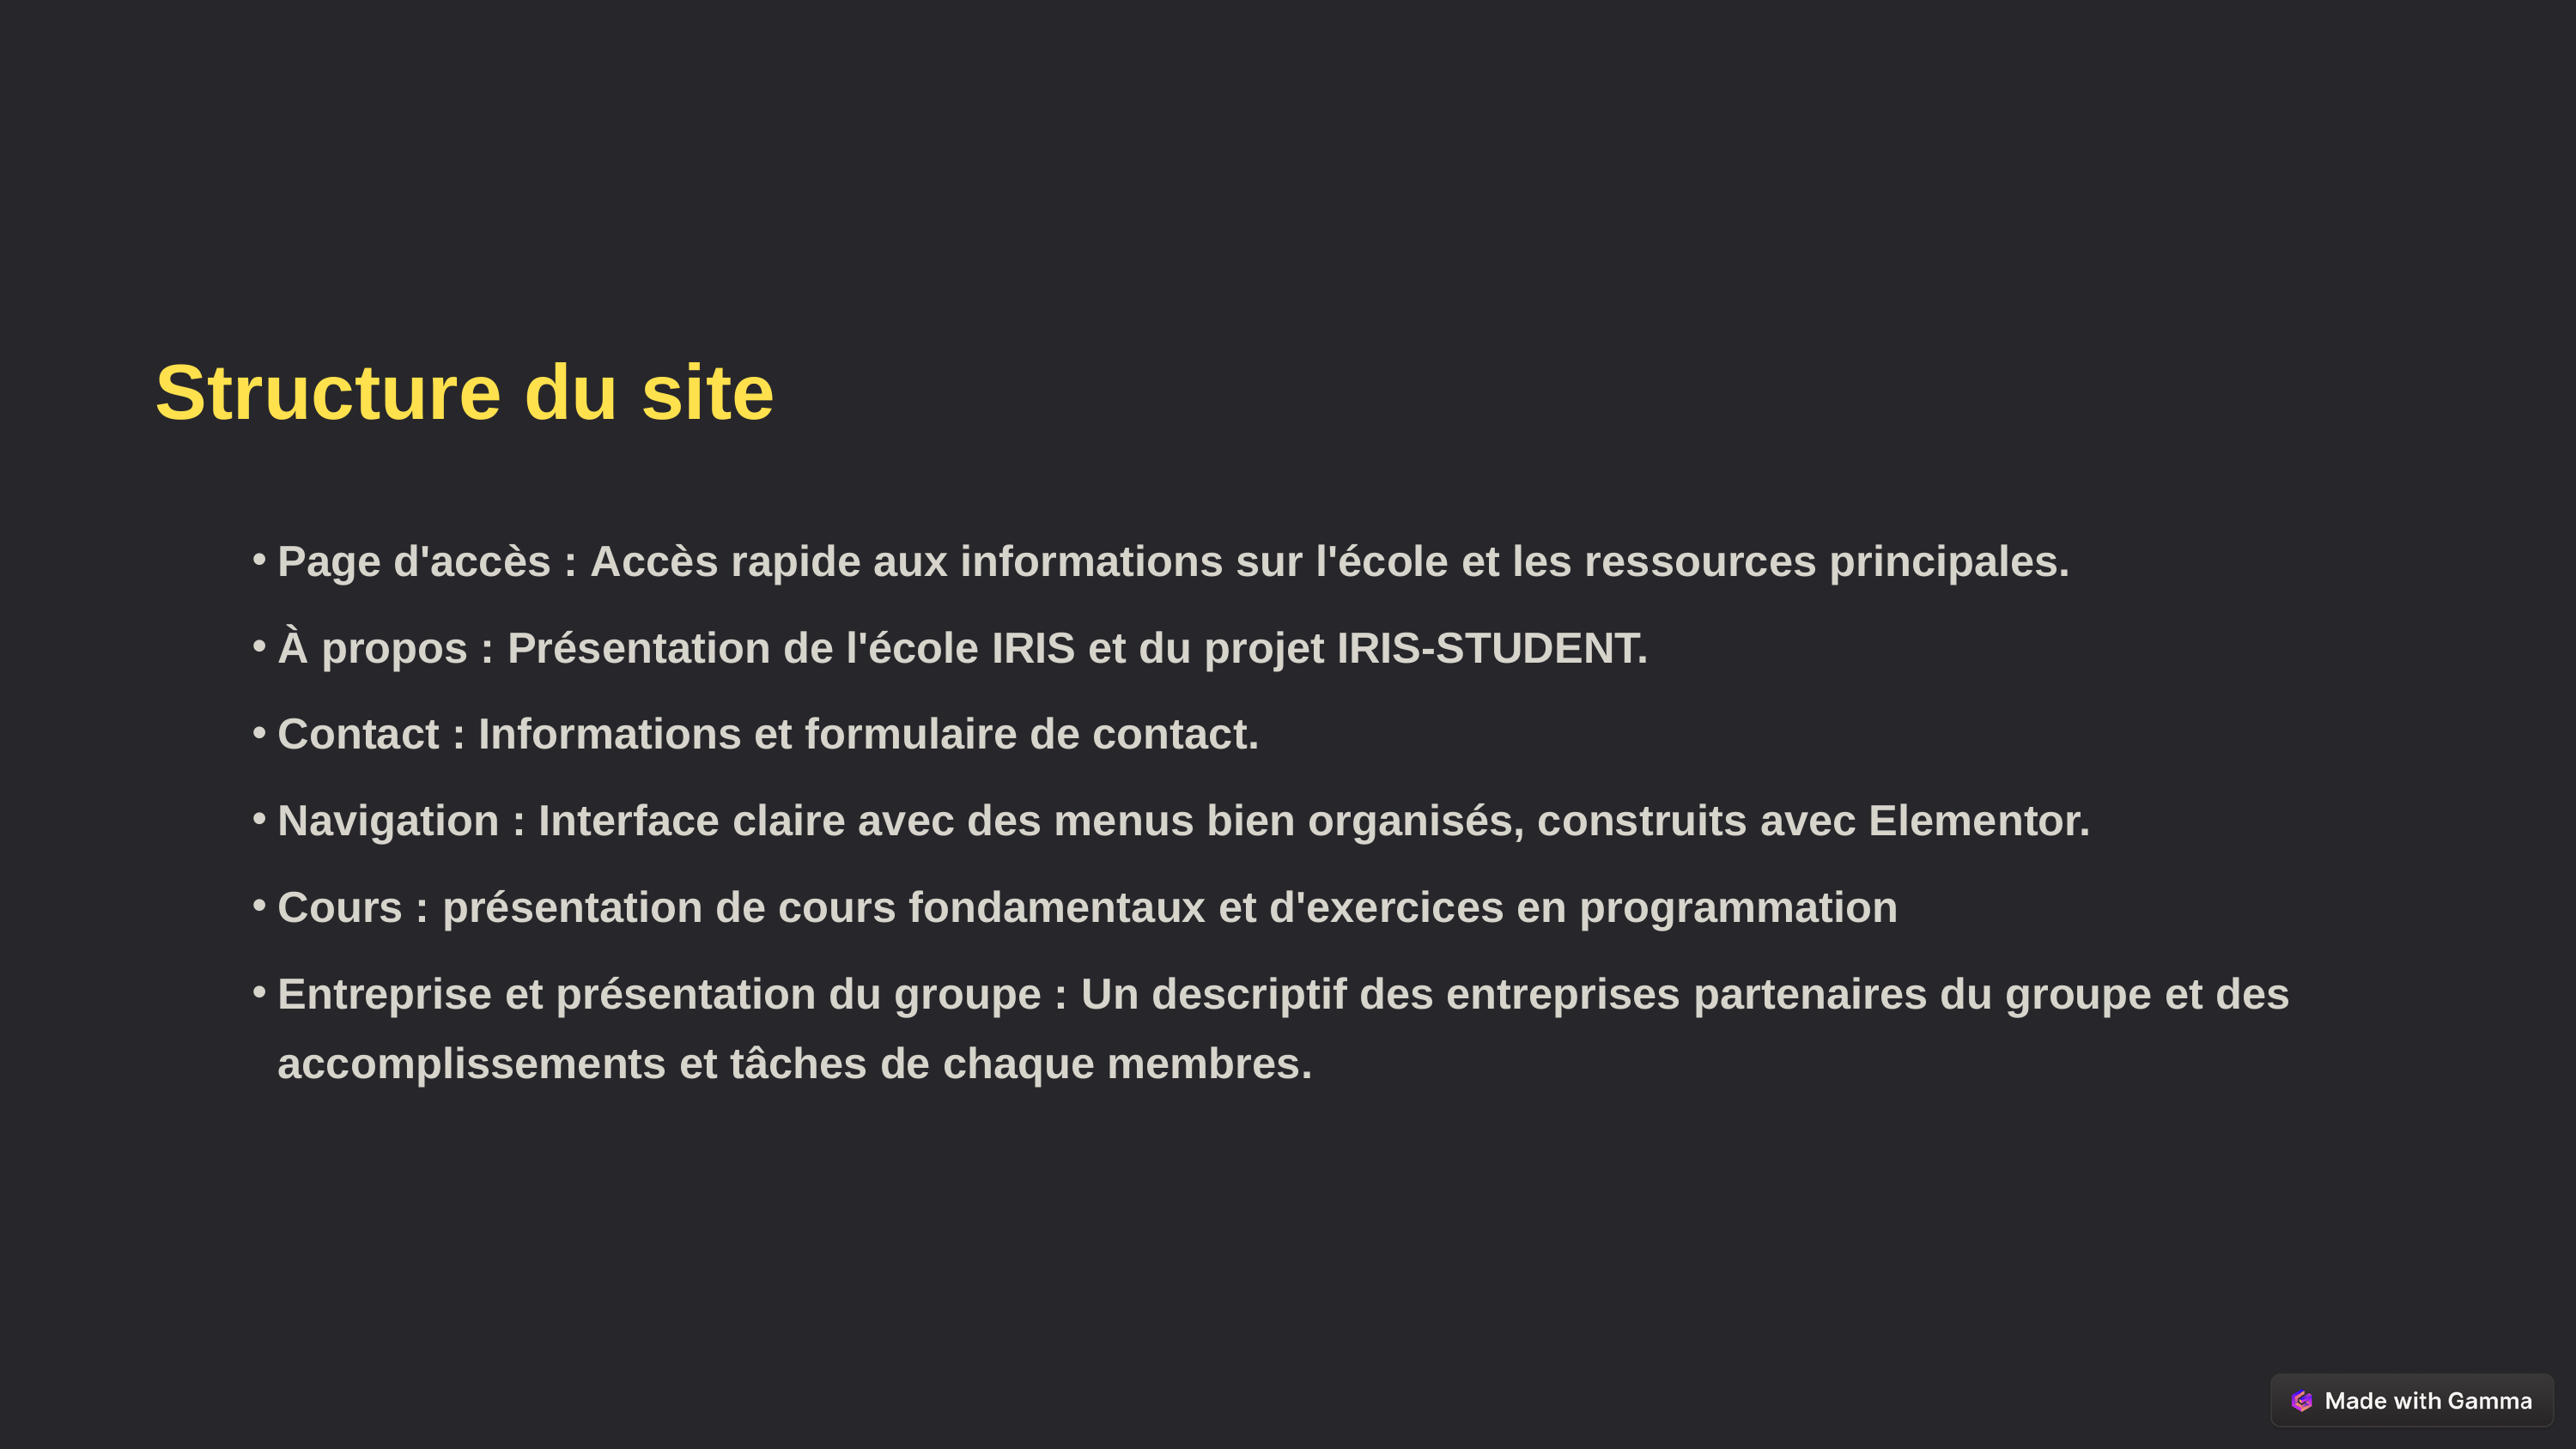

Structure du site
Page d'accès : Accès rapide aux informations sur l'école et les ressources principales.
À propos : Présentation de l'école IRIS et du projet IRIS-STUDENT.
Contact : Informations et formulaire de contact.
Navigation : Interface claire avec des menus bien organisés, construits avec Elementor.
Cours : présentation de cours fondamentaux et d'exercices en programmation
Entreprise et présentation du groupe : Un descriptif des entreprises partenaires du groupe et des accomplissements et tâches de chaque membres.